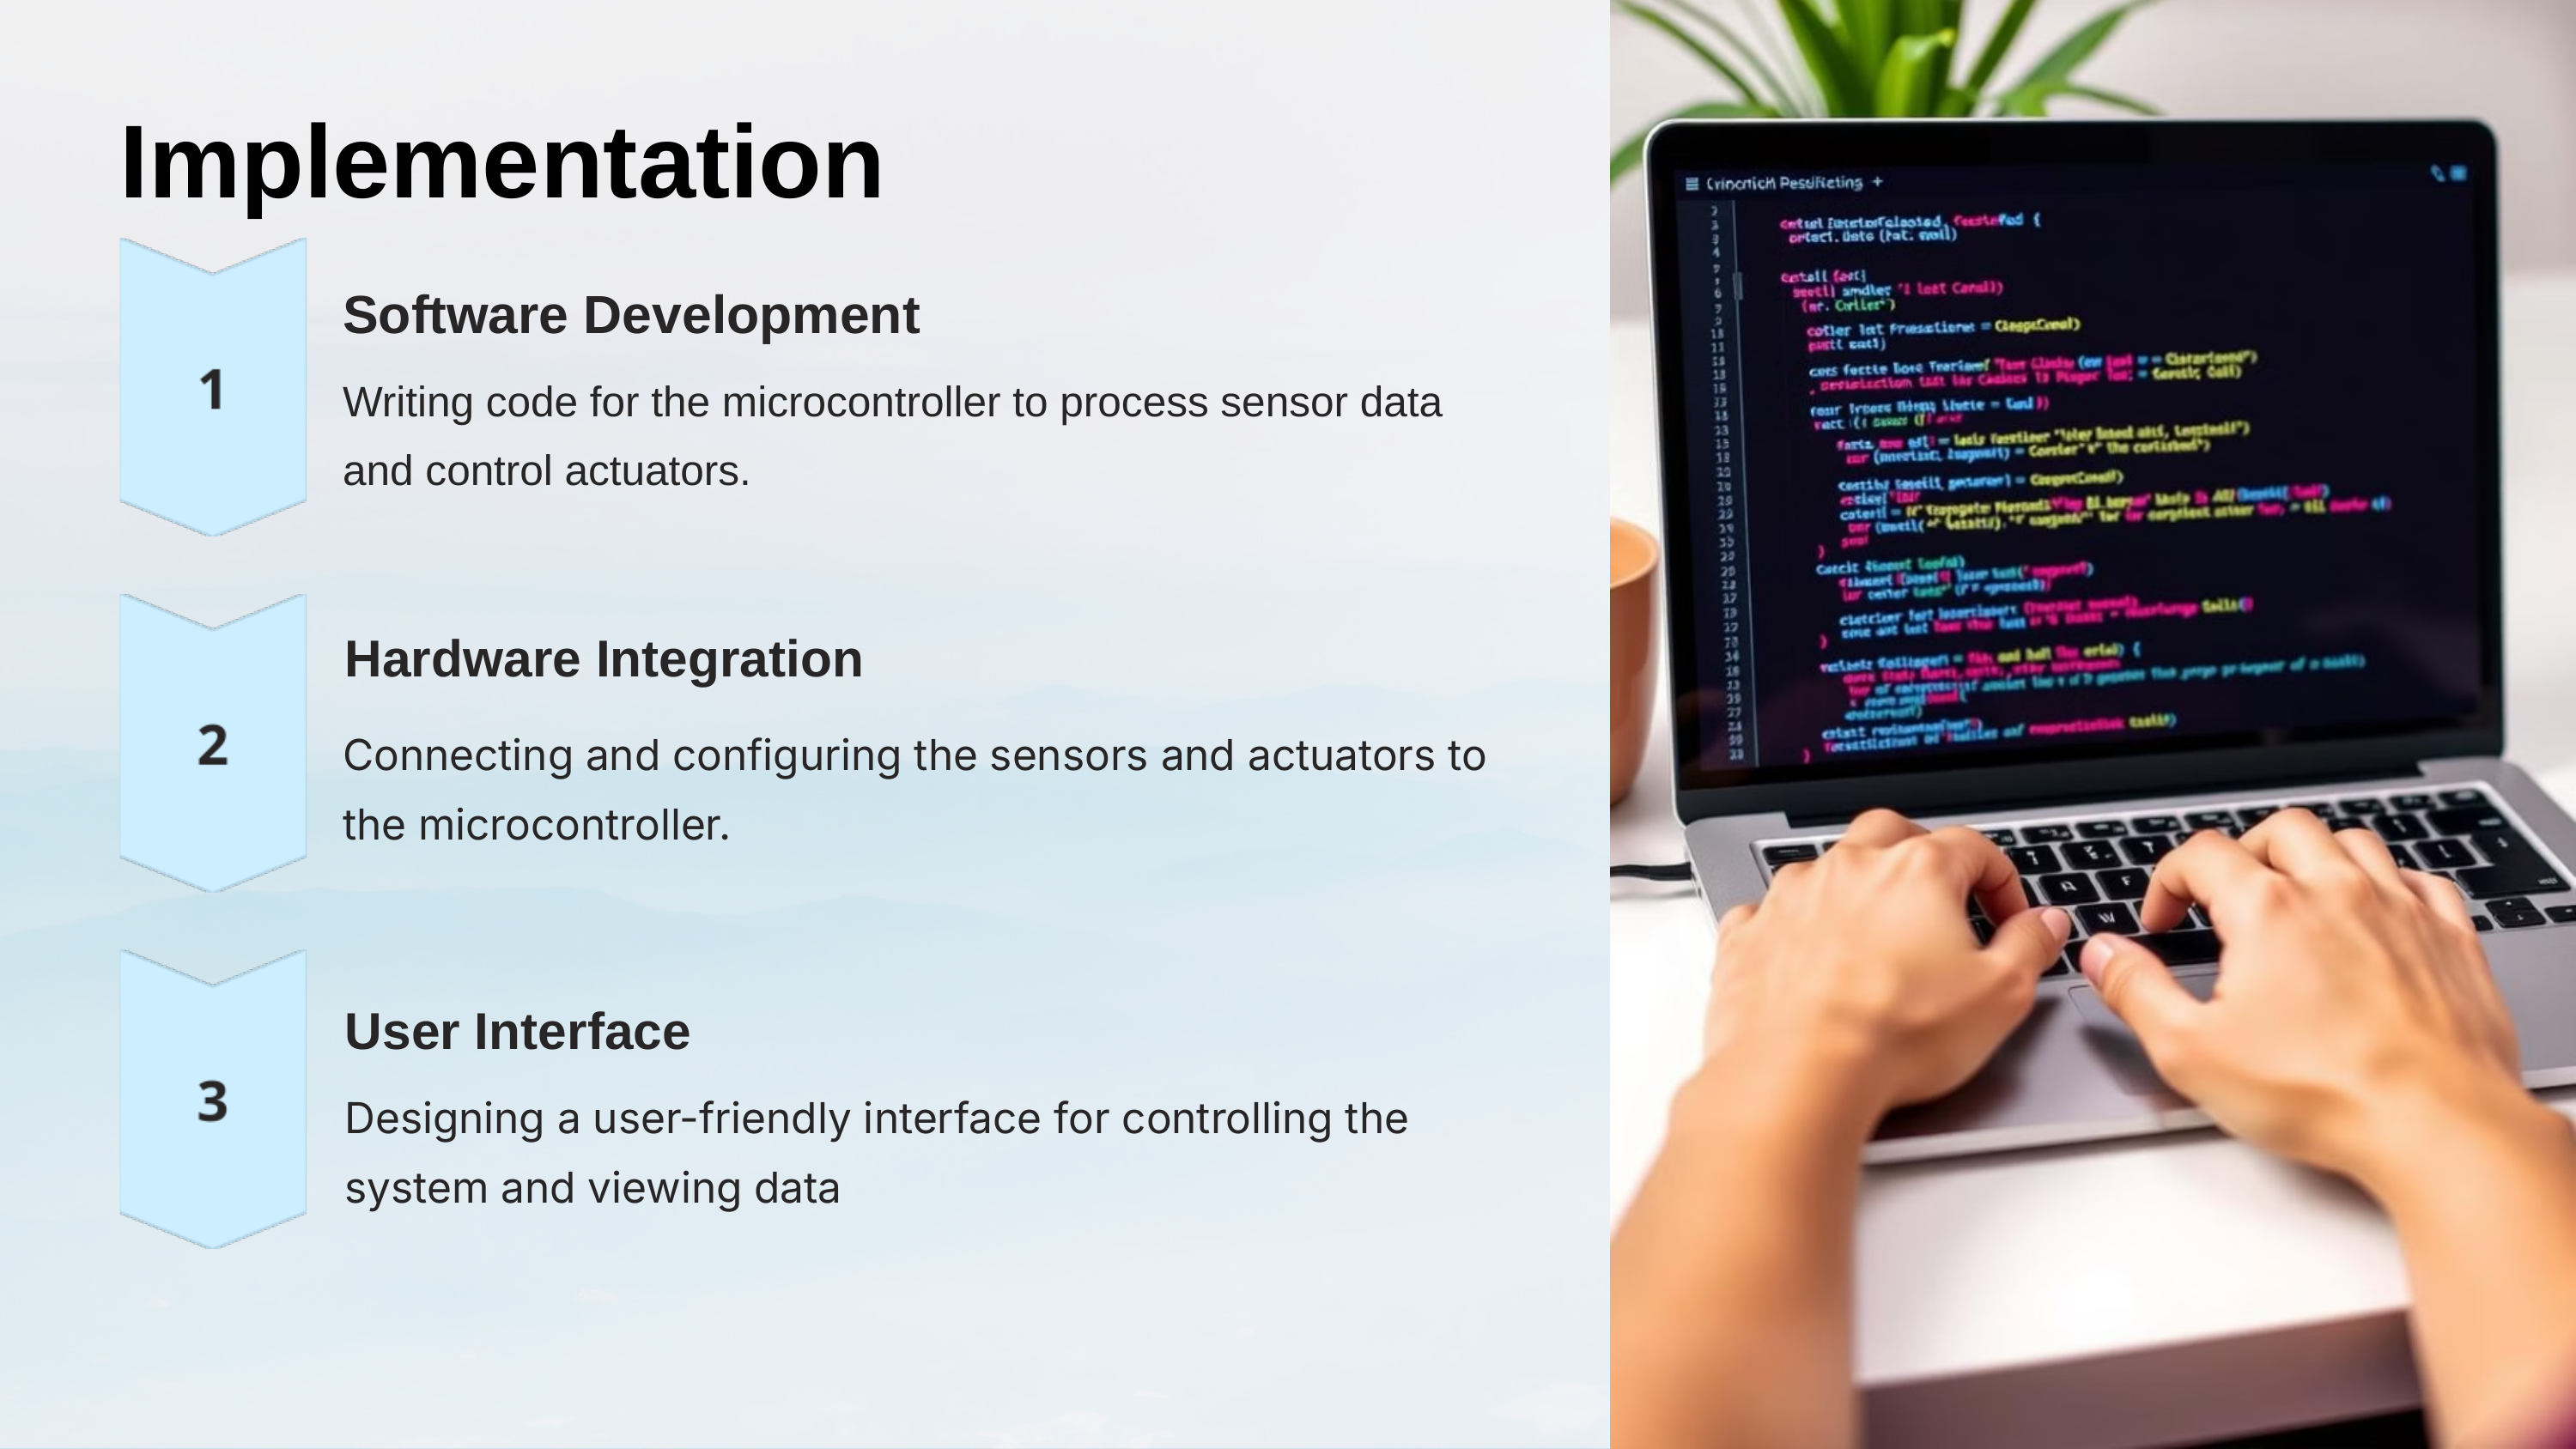

Implementation

Software Development
Writing code for the microcontroller to process sensor data and control actuators.

Hardware Integration
Connecting and configuring the sensors and actuators to the microcontroller.

User Interface
Designing a user-friendly interface for controlling the system and viewing data